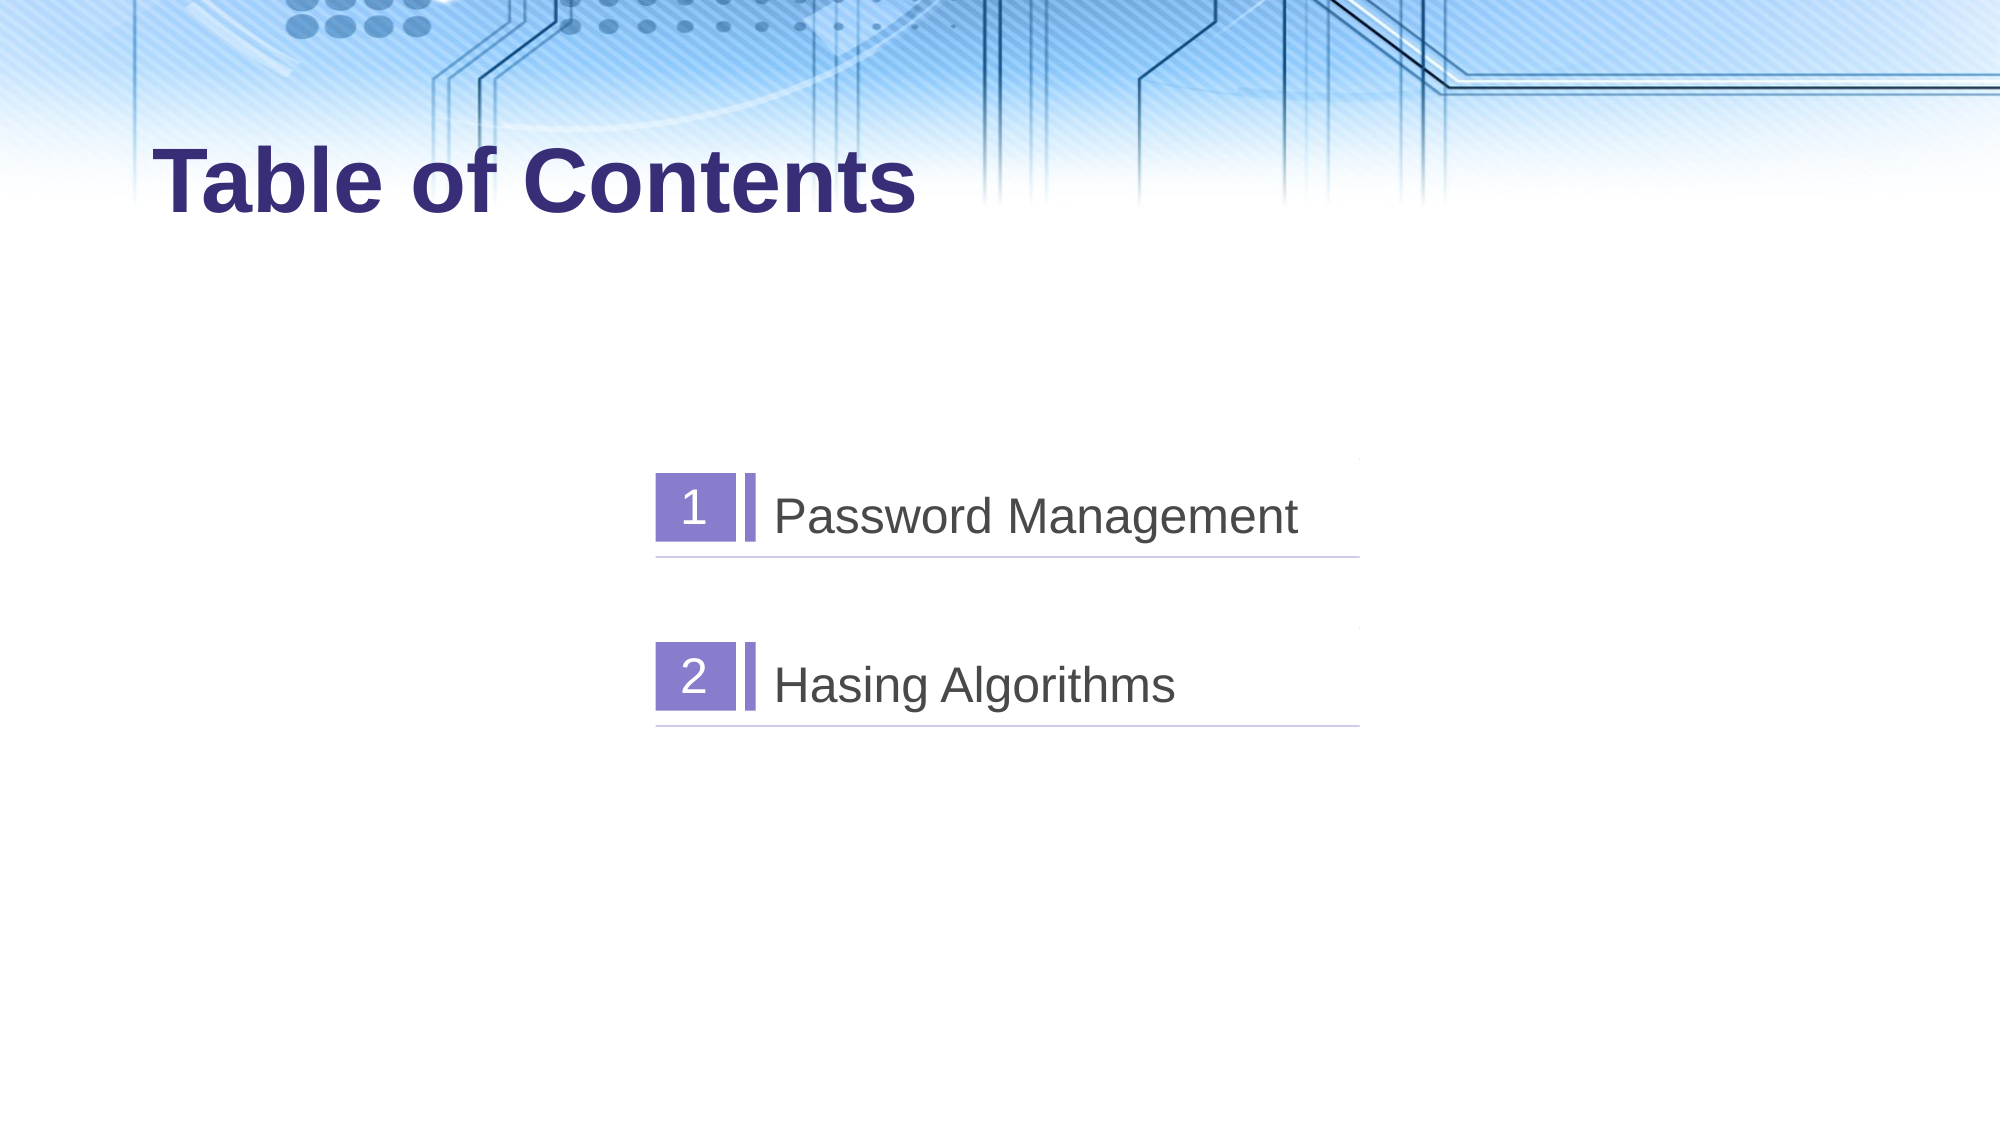

Table of Contents
Password Management
1
Hasing Algorithms
2